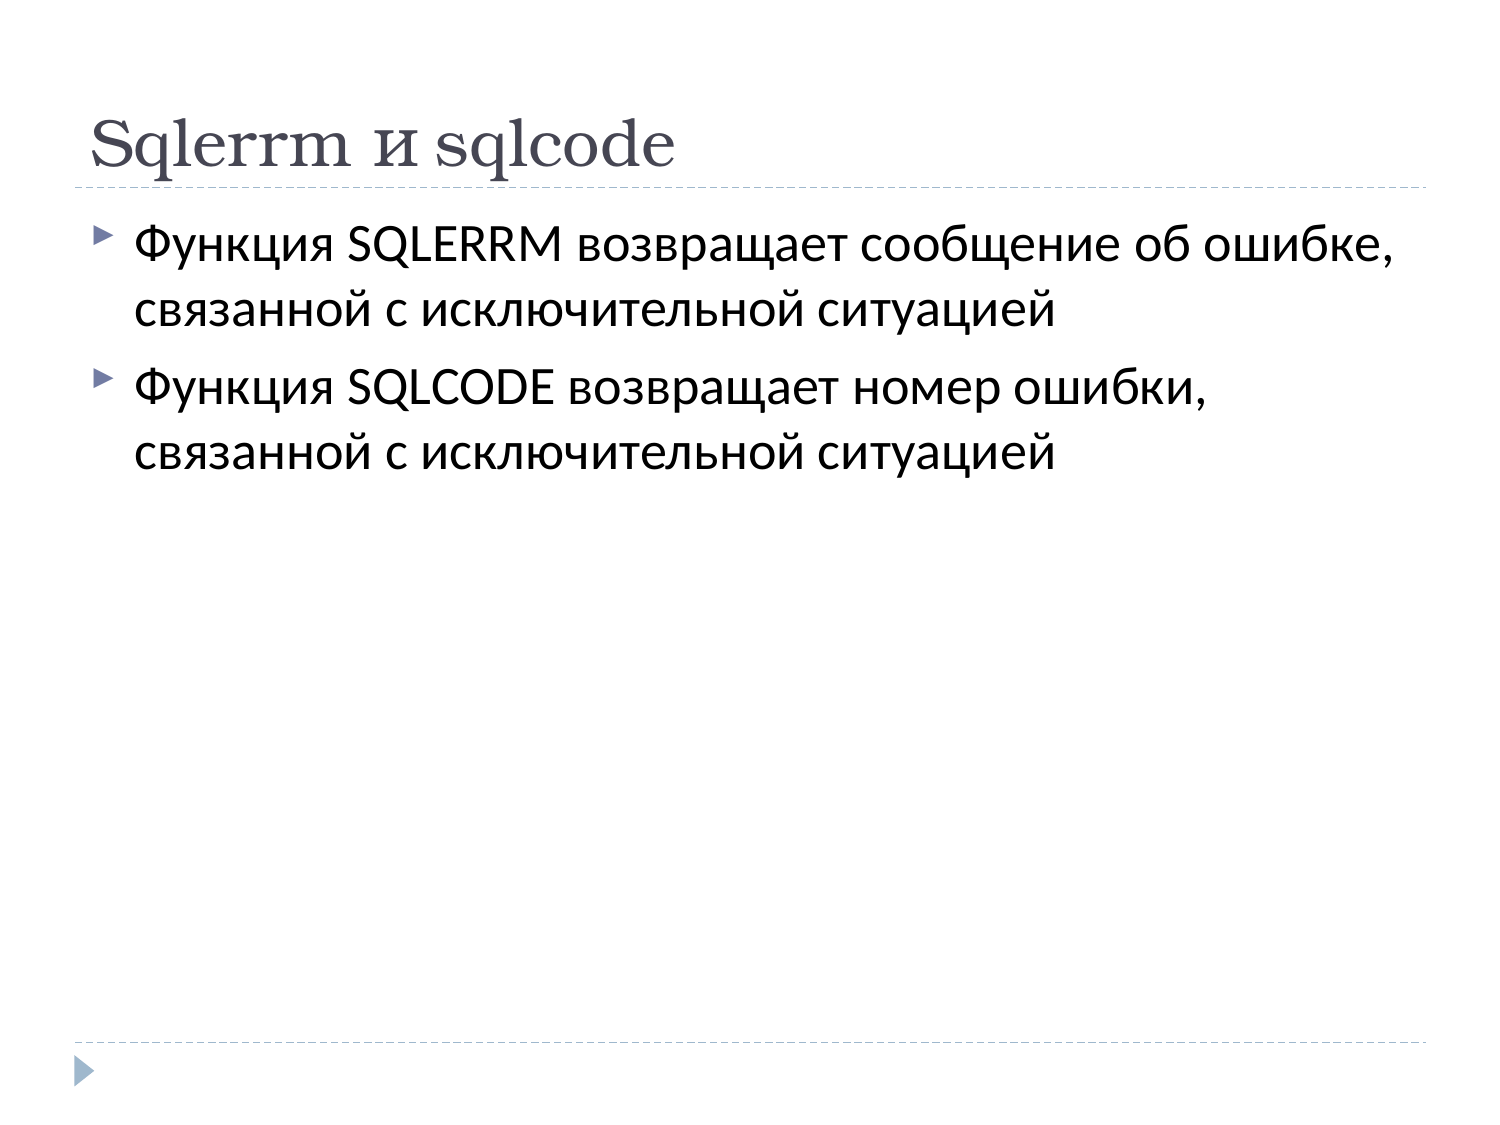

# Sqlerrm и sqlcode
Функция SQLERRM возвращает сообщение об ошибке, связанной с исключительной ситуацией
Функция SQLCODE возвращает номер ошибки, связанной с исключительной ситуацией